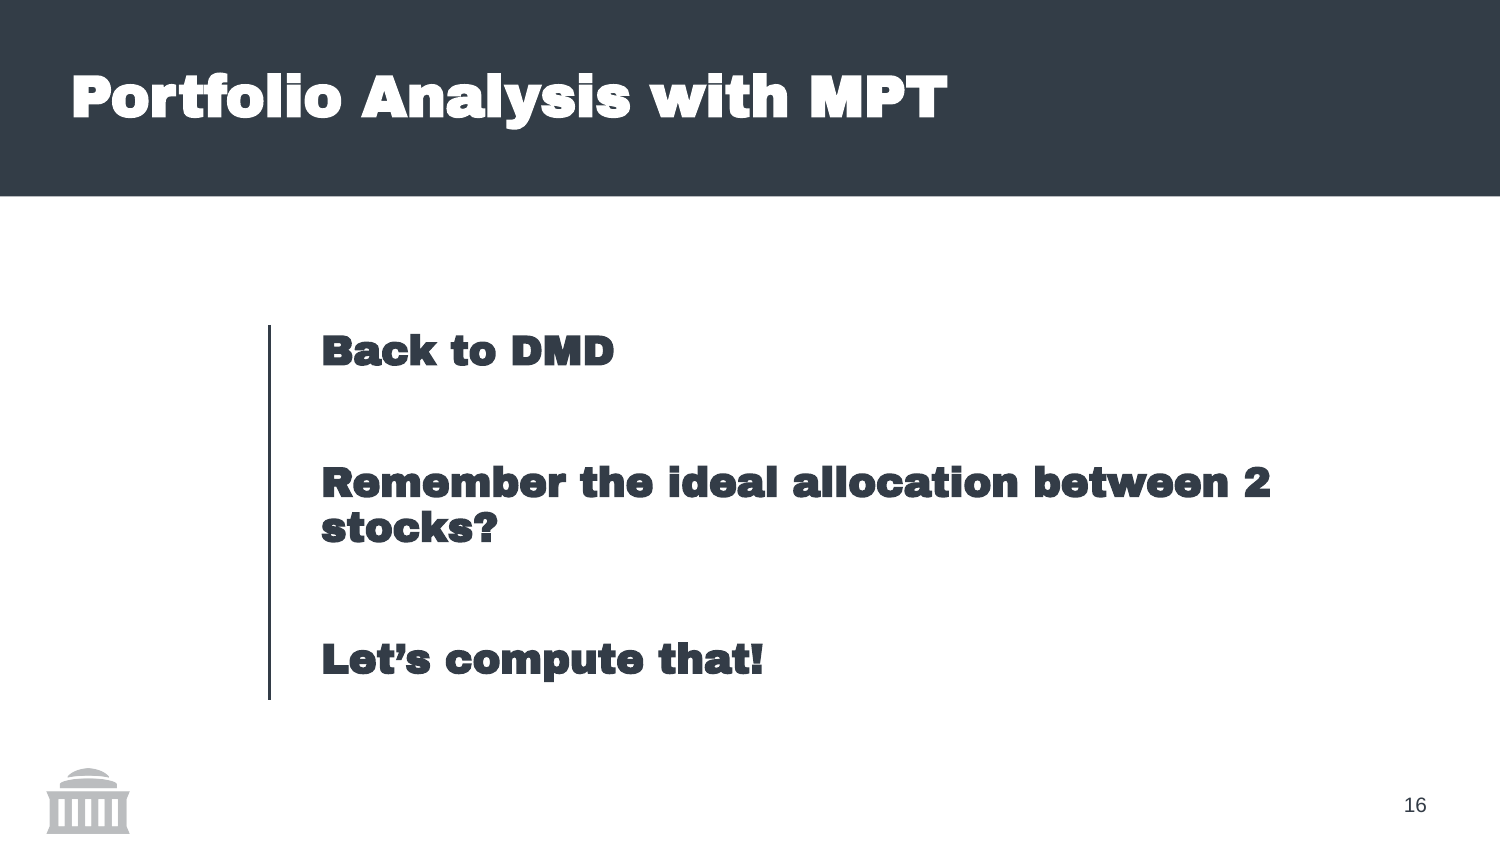

# Portfolio Analysis with MPT

Back to DMD

Remember the ideal allocation between 2 stocks?

Let’s compute that!
16